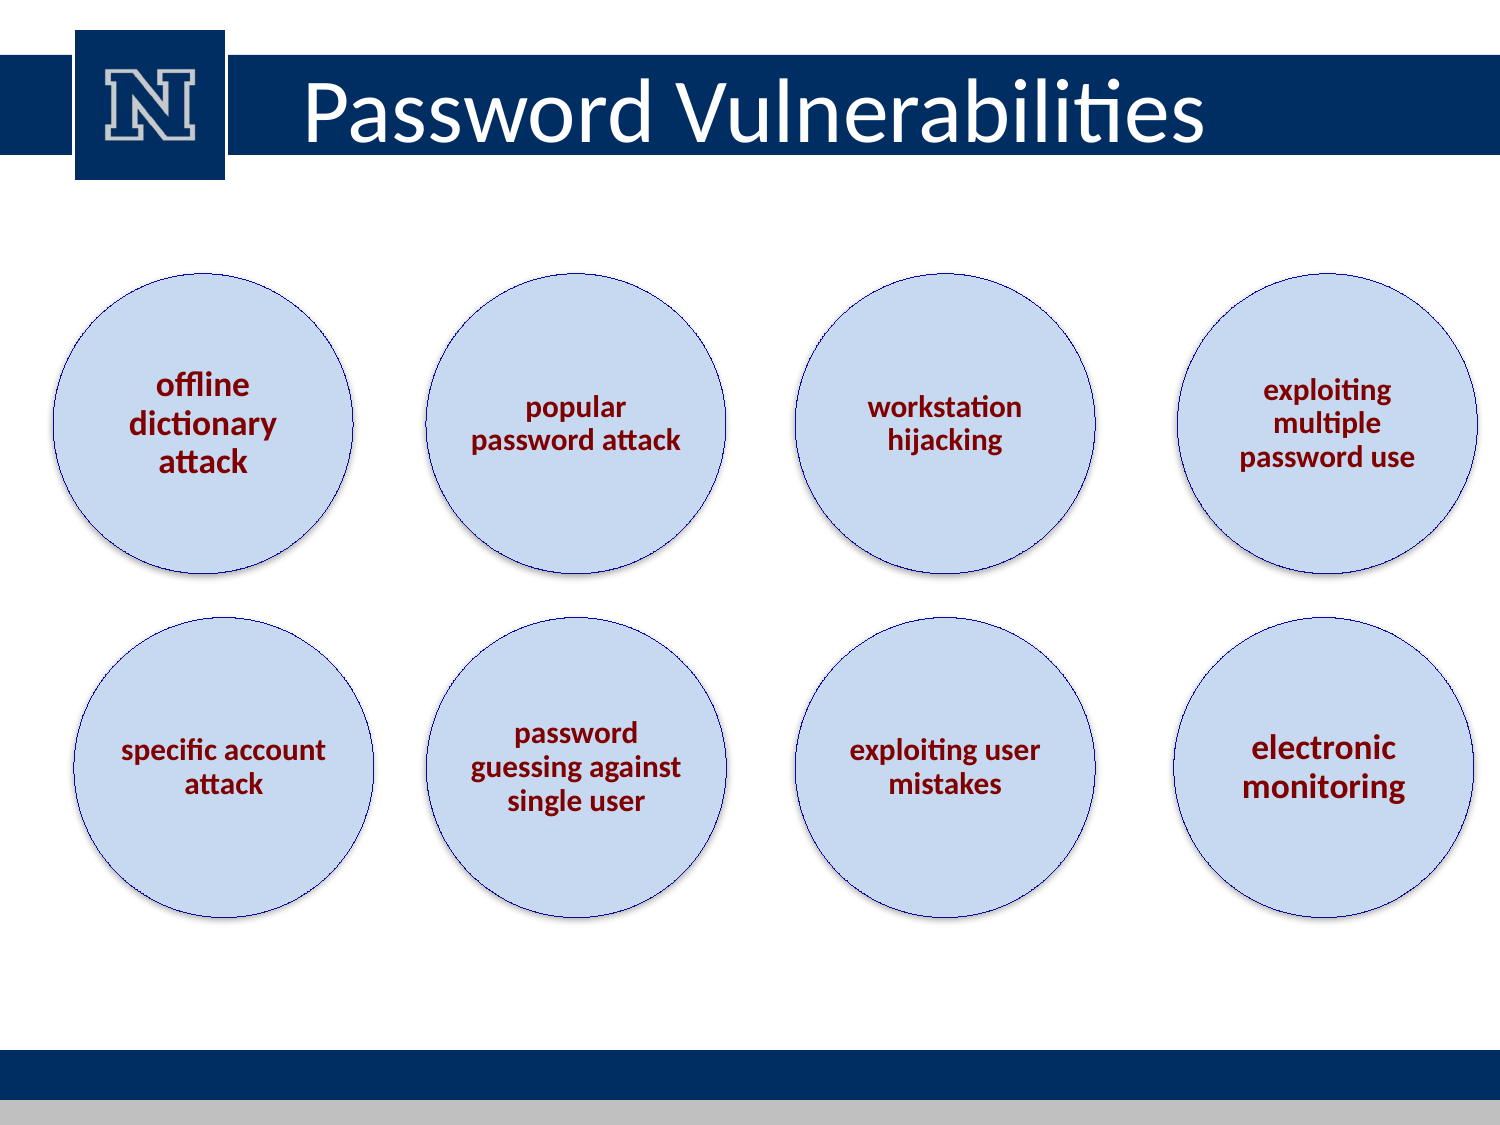

# Password Vulnerabilities
offline dictionary attack
popular password attack
workstation hijacking
exploiting multiple password use
specific account attack
password guessing against single user
exploiting user mistakes
electronic monitoring